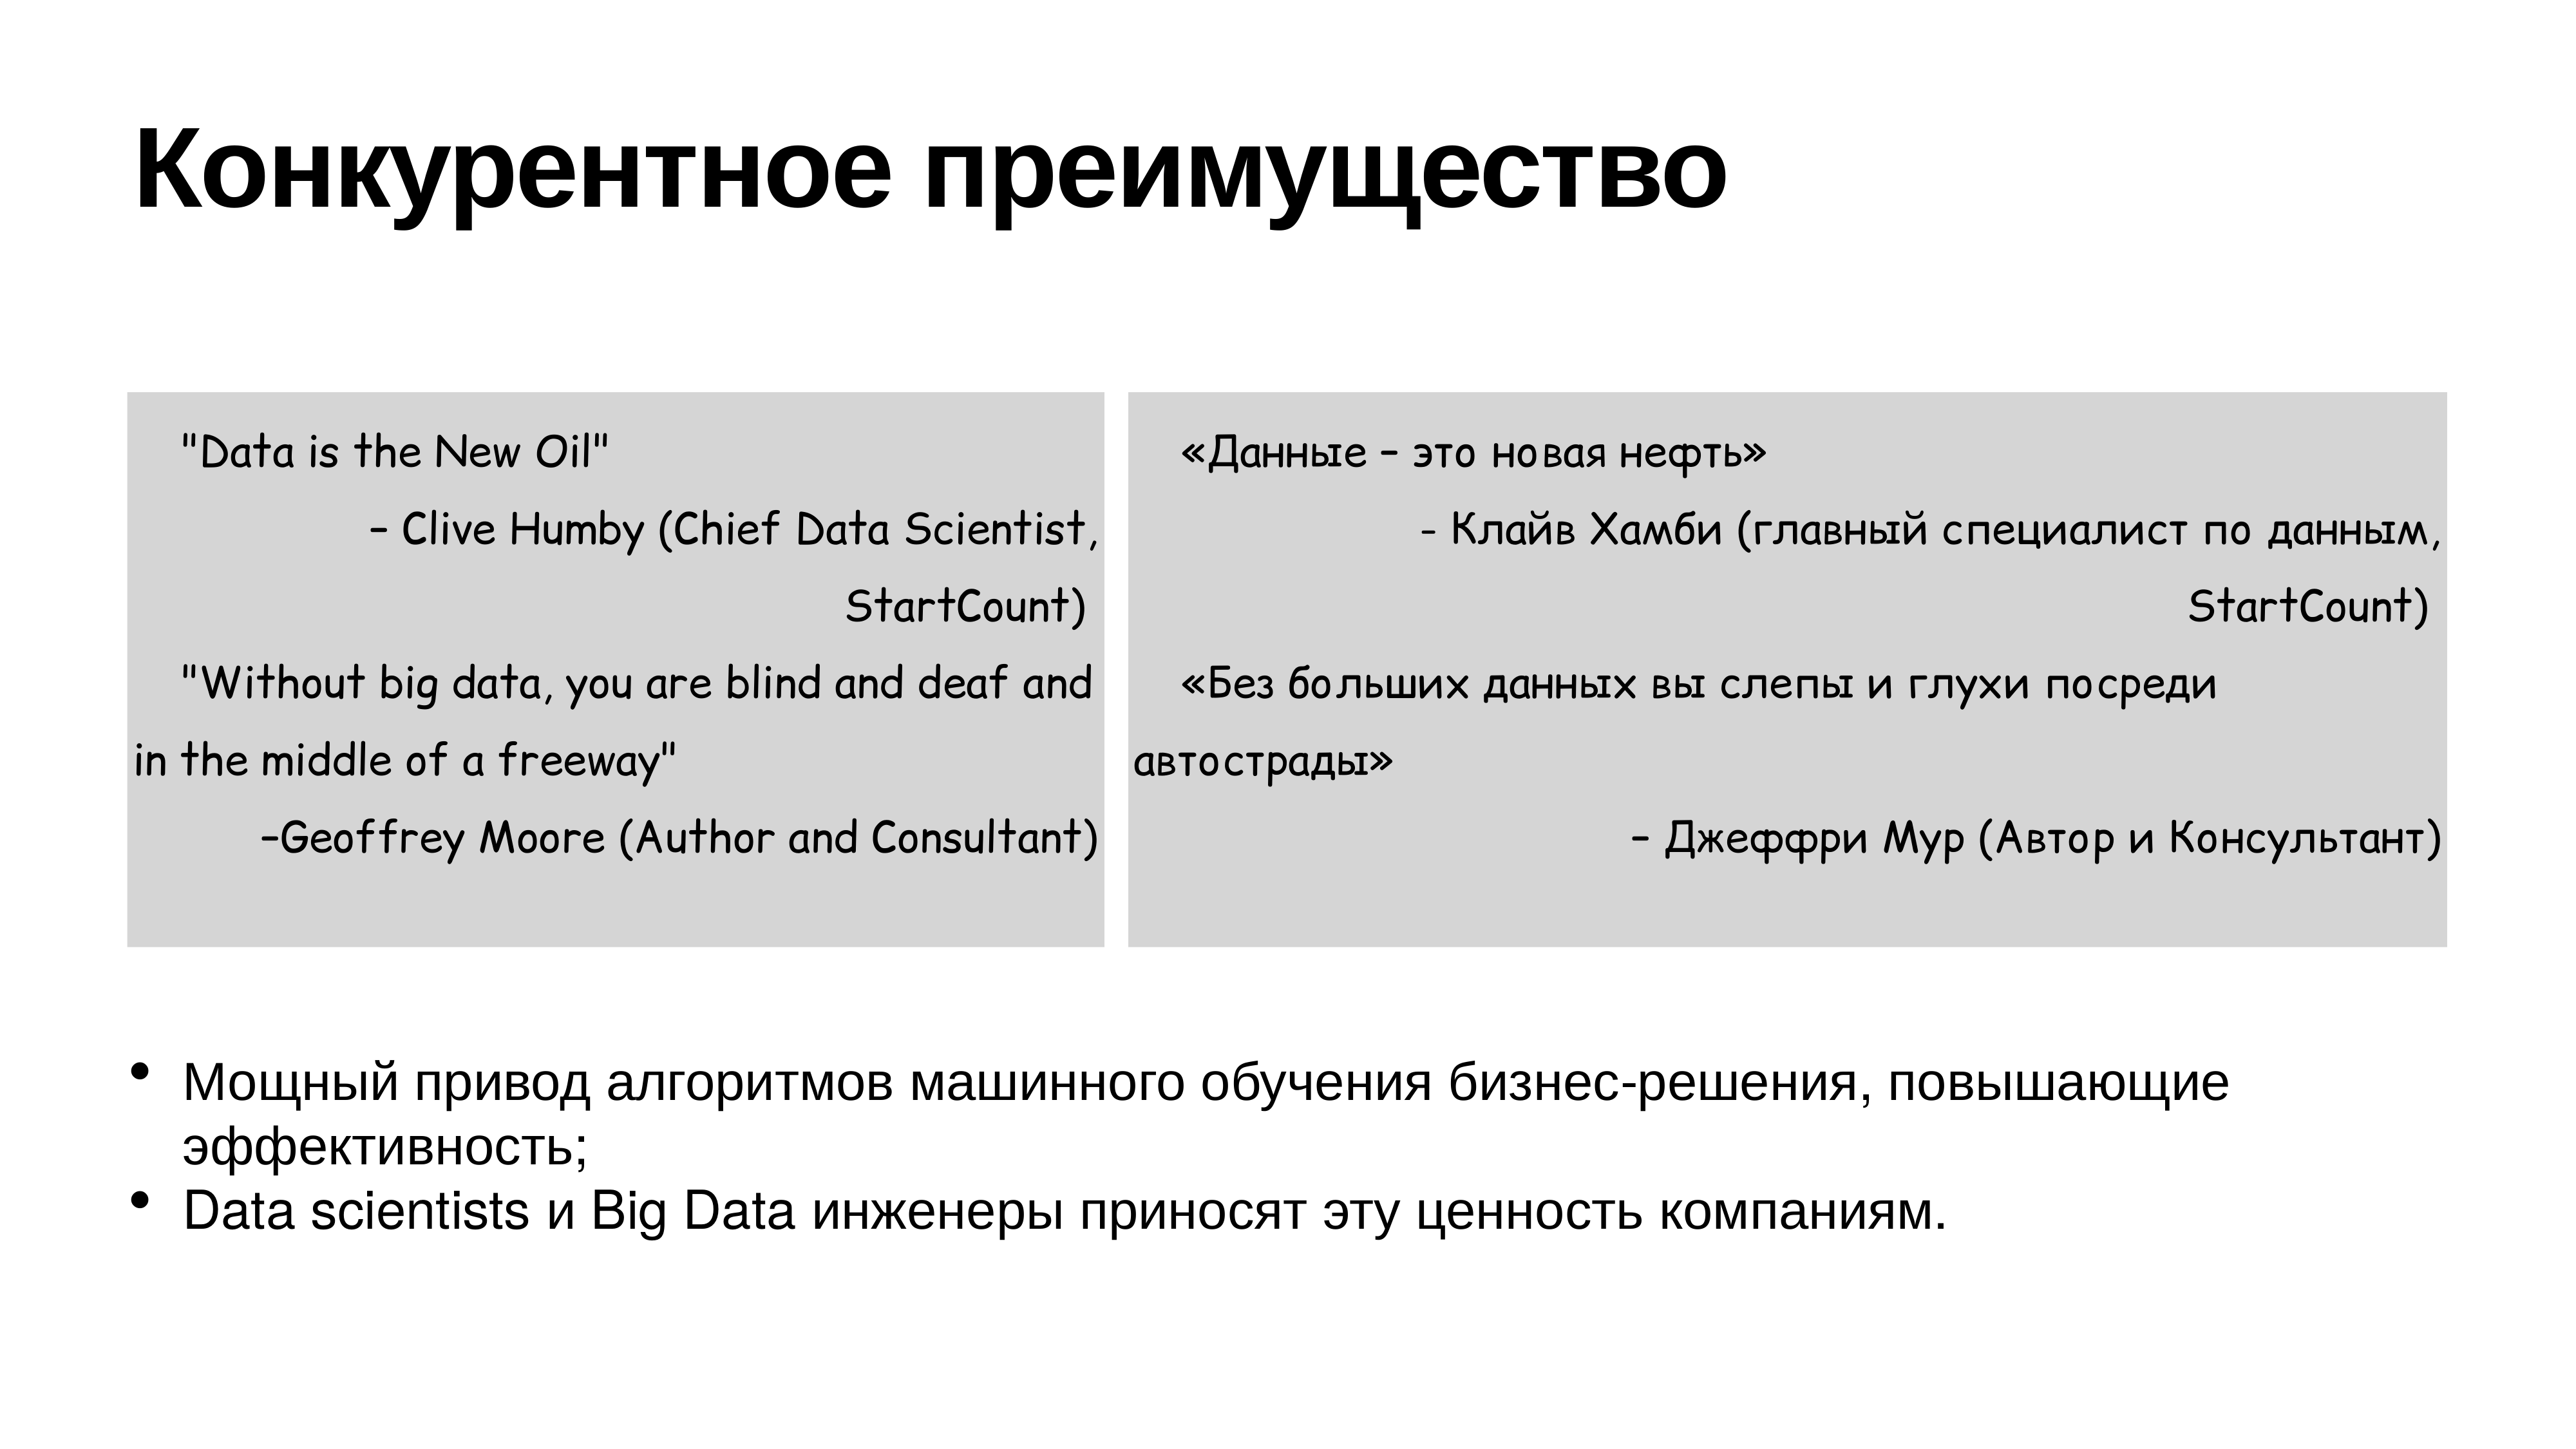

# Конкурентное преимущество

"Data is the New Oil"
– Clive Humby (Chief Data Scientist, StartCount)
"Without big data, you are blind and deaf and in the middle of a freeway"
–Geoffrey Moore (Author and Consultant)
«Данные – это новая нефть»
- Клайв Хамби (главный специалист по данным, StartCount)
«Без больших данных вы слепы и глухи посреди автострады»
– Джеффри Мур (Автор и Консультант)
Мощный привод алгоритмов машинного обучения бизнес-решения, повышающие эффективность;
Data scientists и Big Data инженеры приносят эту ценность компаниям.